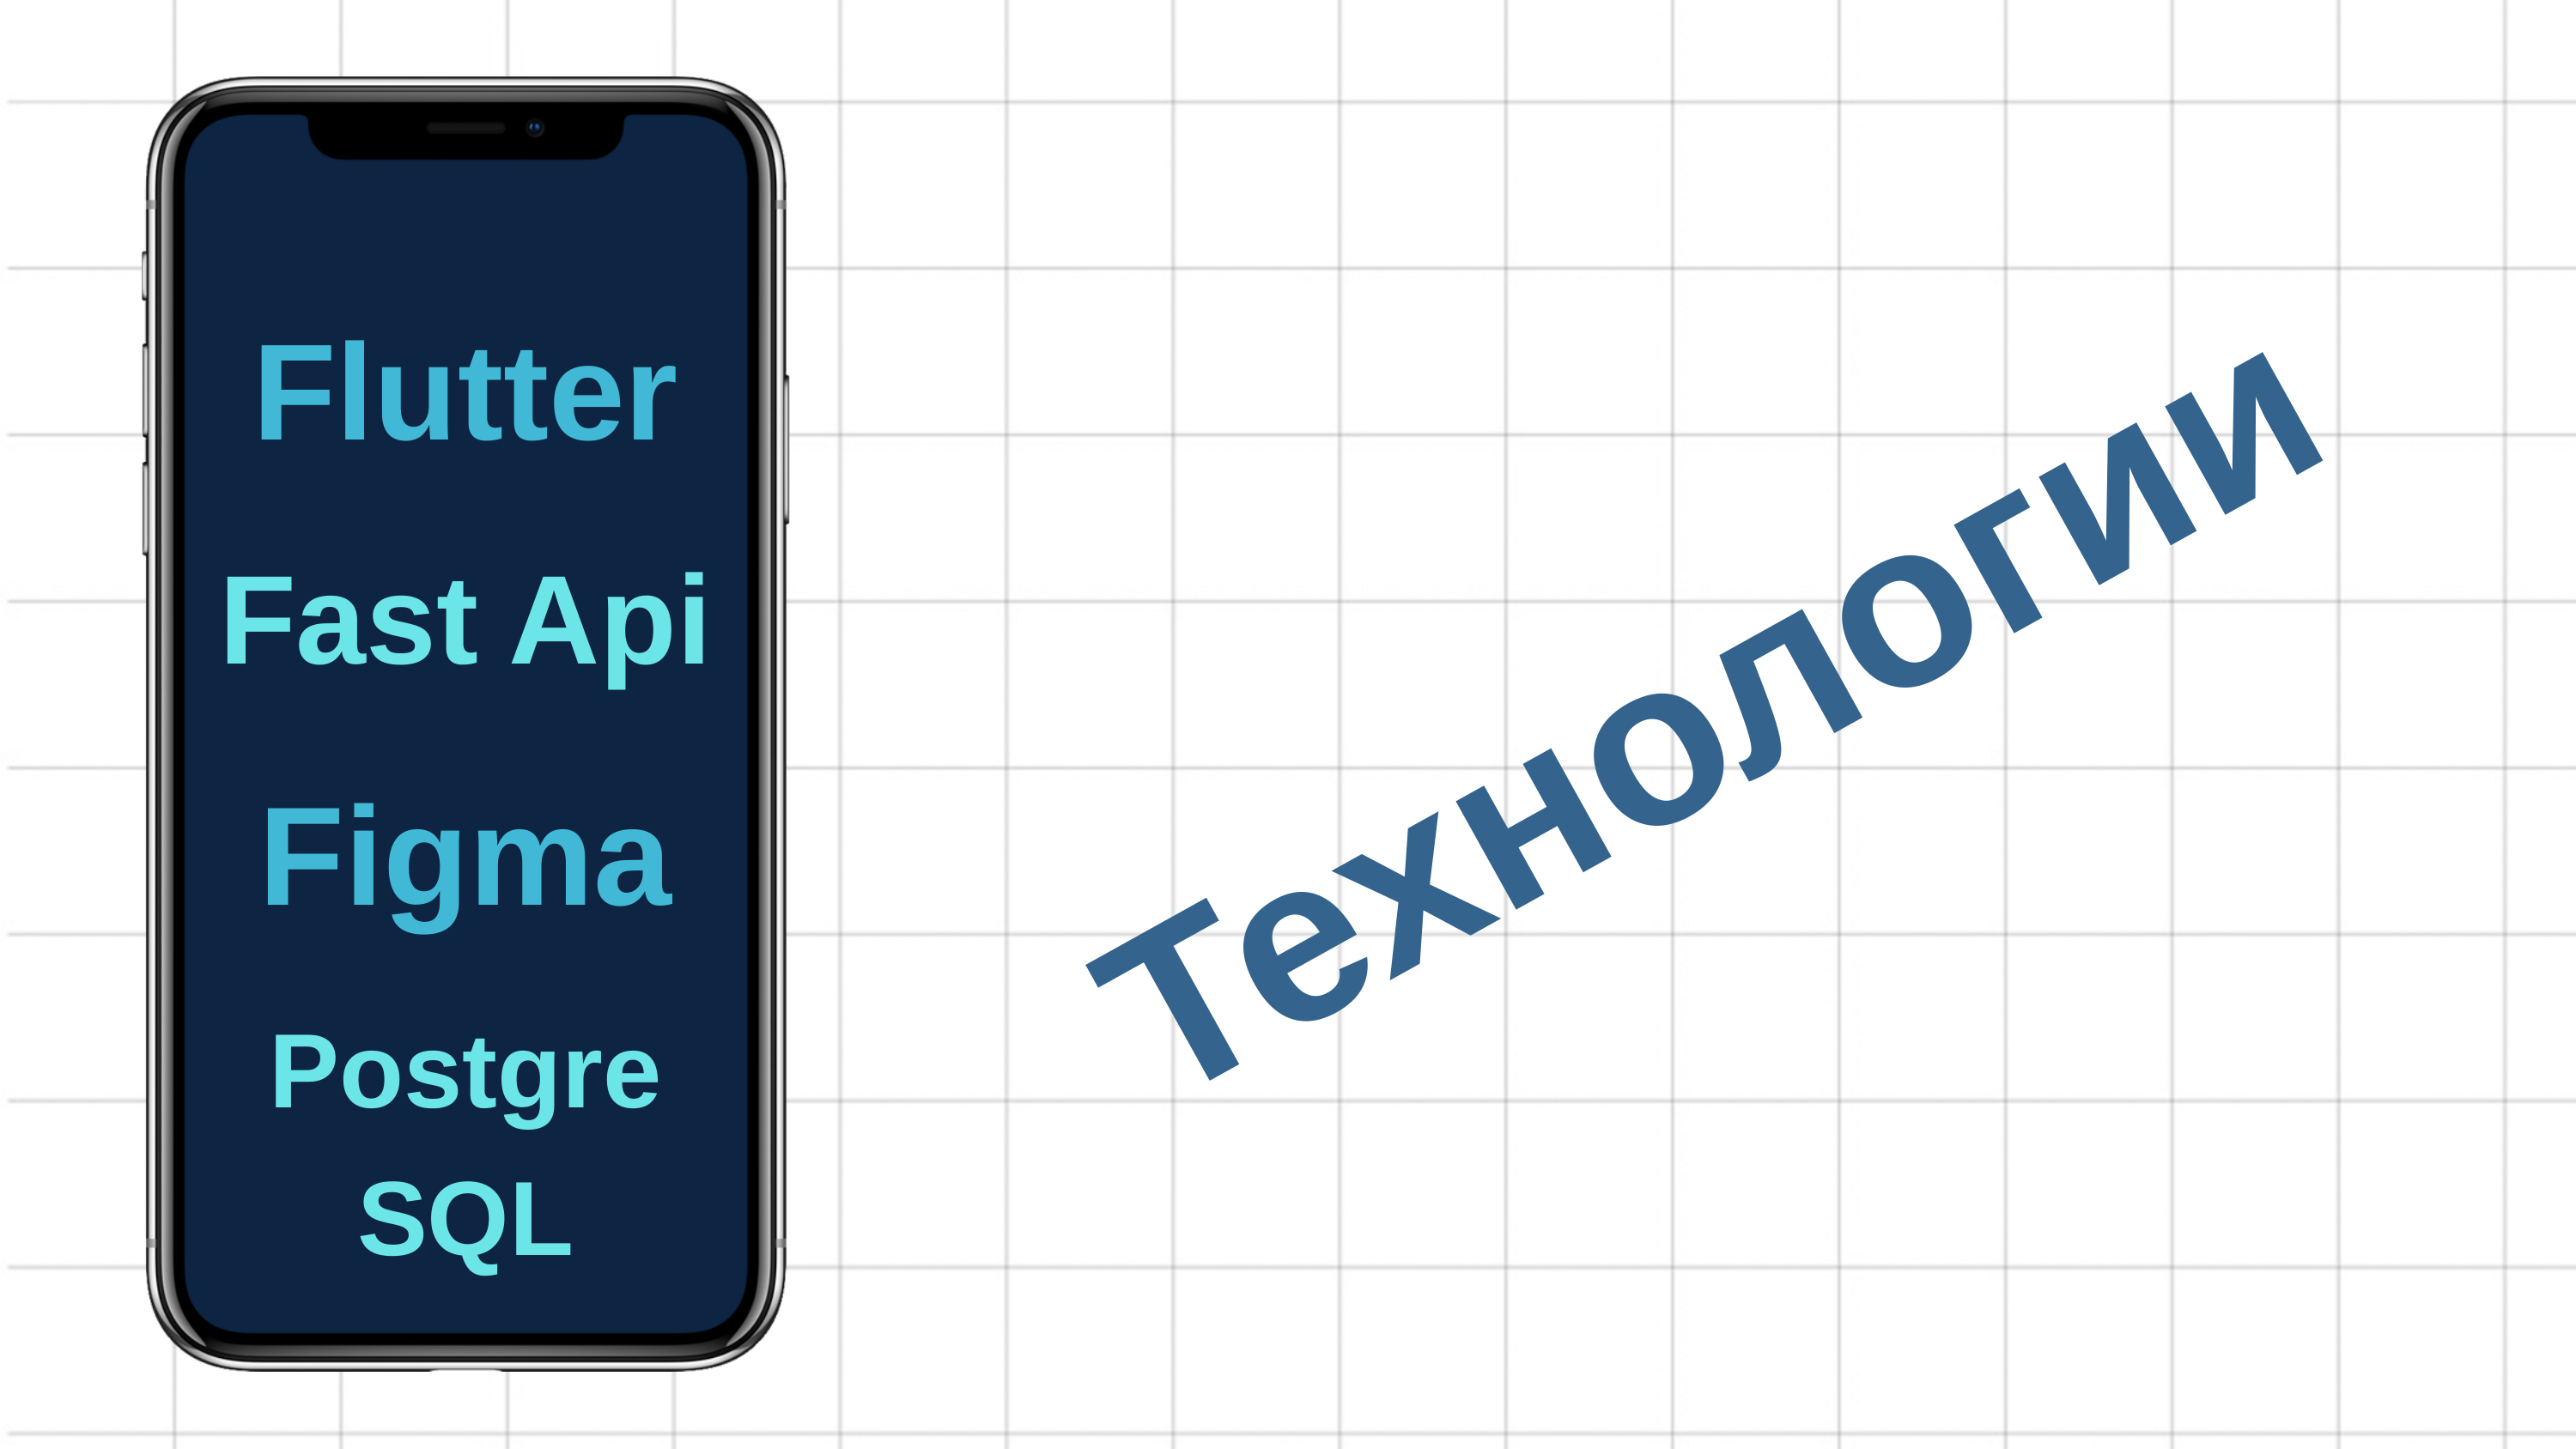

Flutter
Технологии
Fast Api
Figma
Postgre
SQL